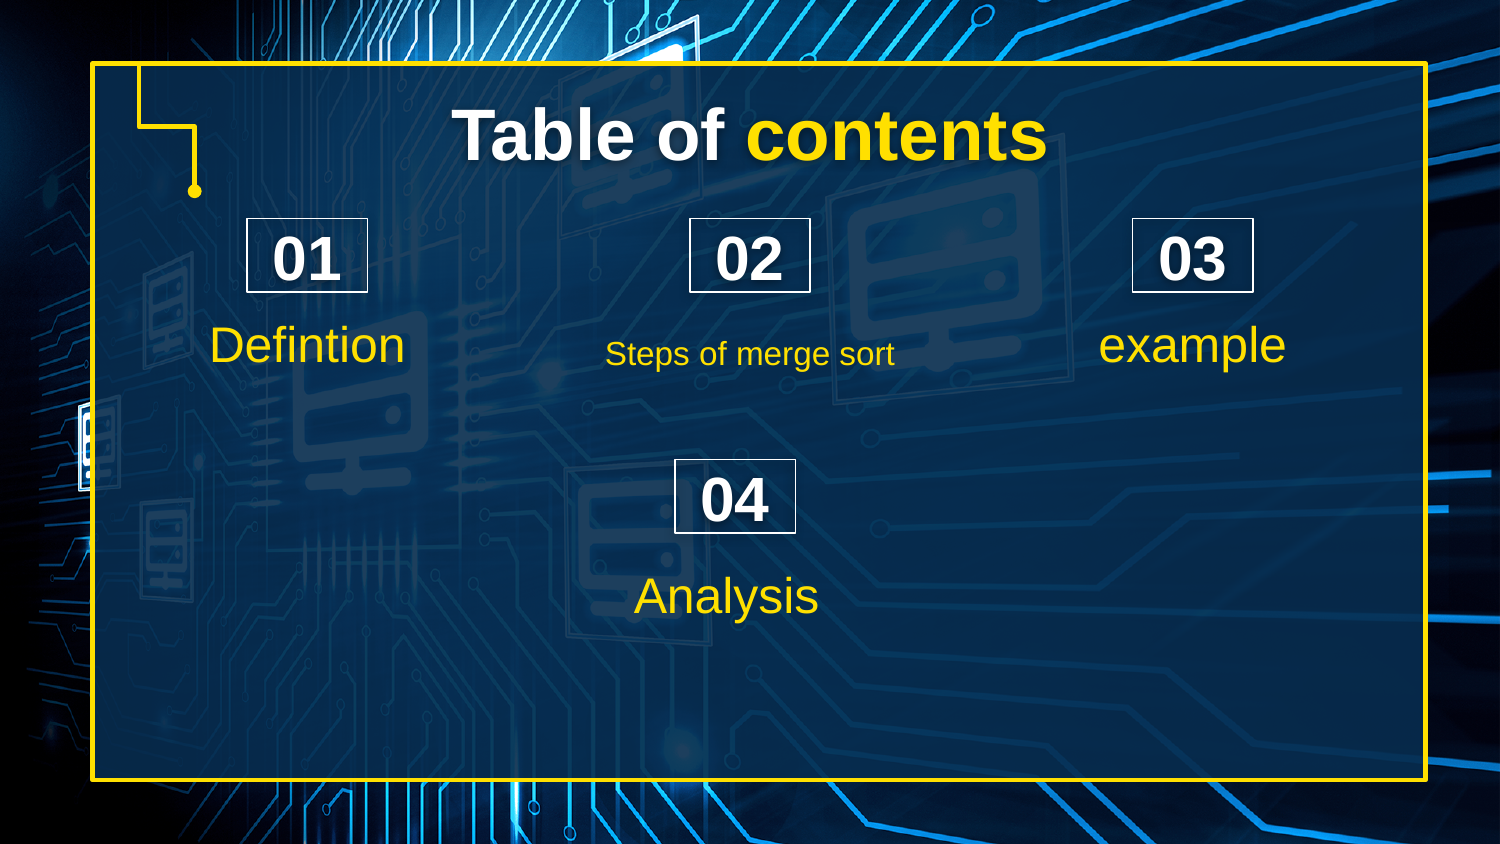

# Table of contents
01
02
03
Defintion
Steps of merge sort
example
04
Analysis